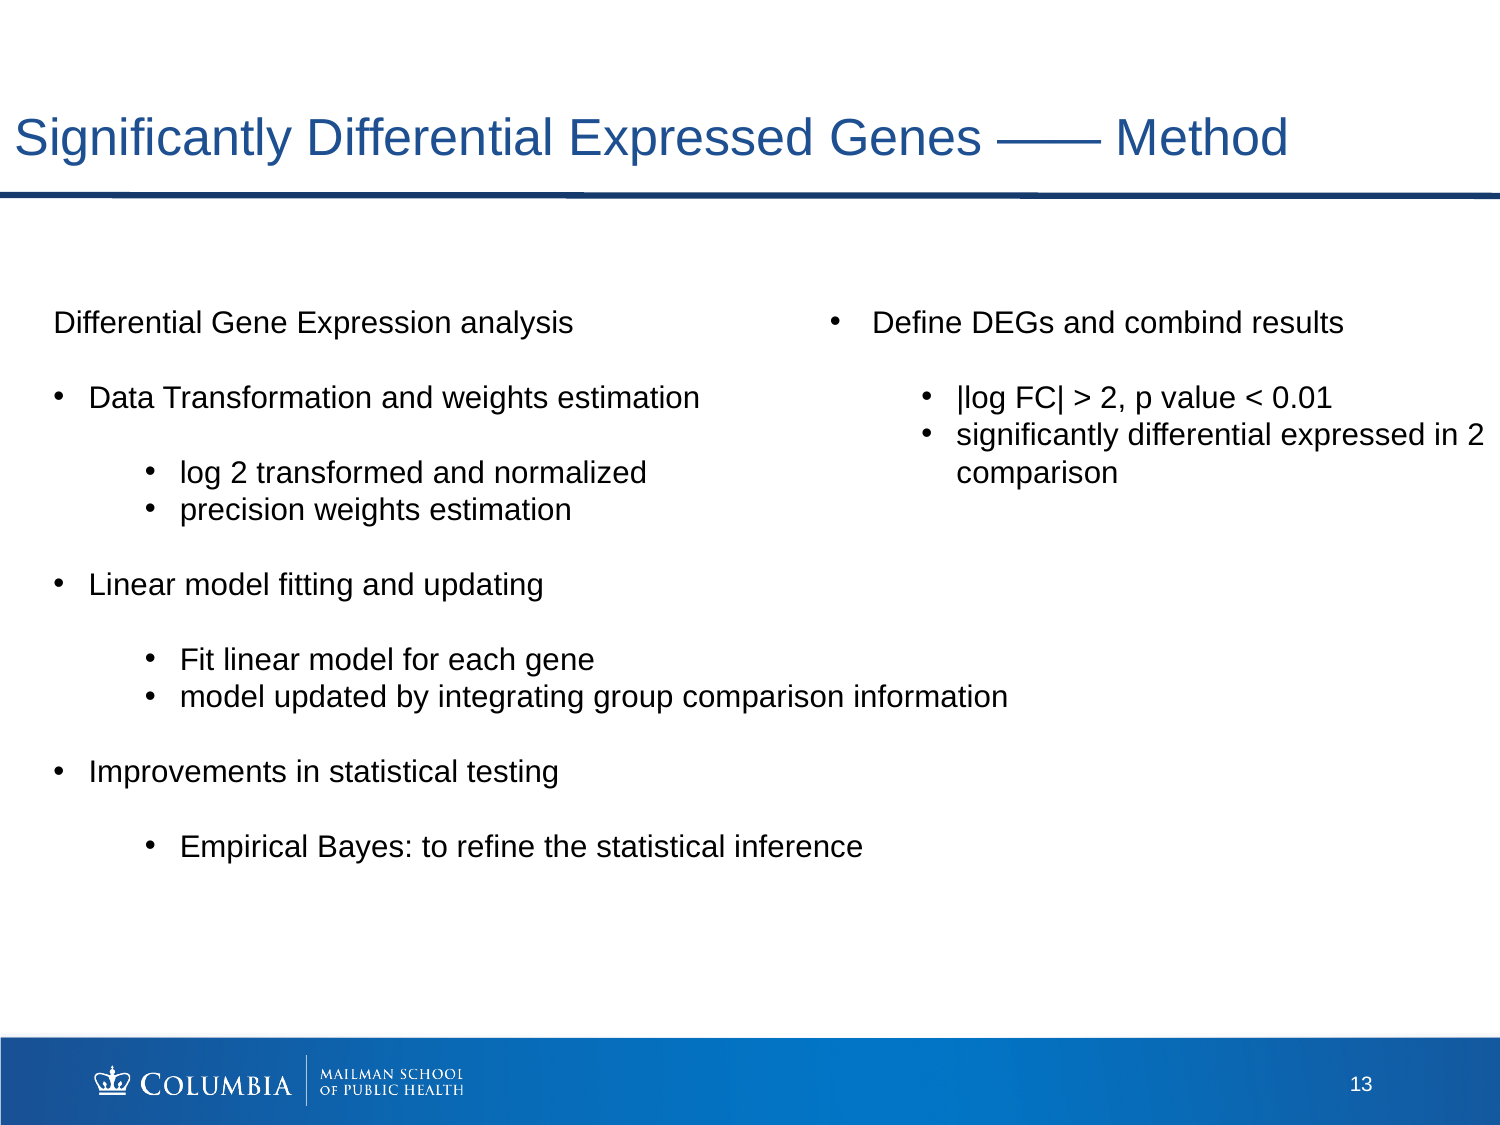

Significantly Differential Expressed Genes —— Method
Differential Gene Expression analysis

Data Transformation and weights estimation

log 2 transformed and normalized
precision weights estimation

Linear model fitting and updating

Fit linear model for each gene
model updated by integrating group comparison information

Improvements in statistical testing

Empirical Bayes: to refine the statistical inference

Define DEGs and combind results

|log FC| > 2, p value < 0.01
significantly differential expressed in 2 comparison
13